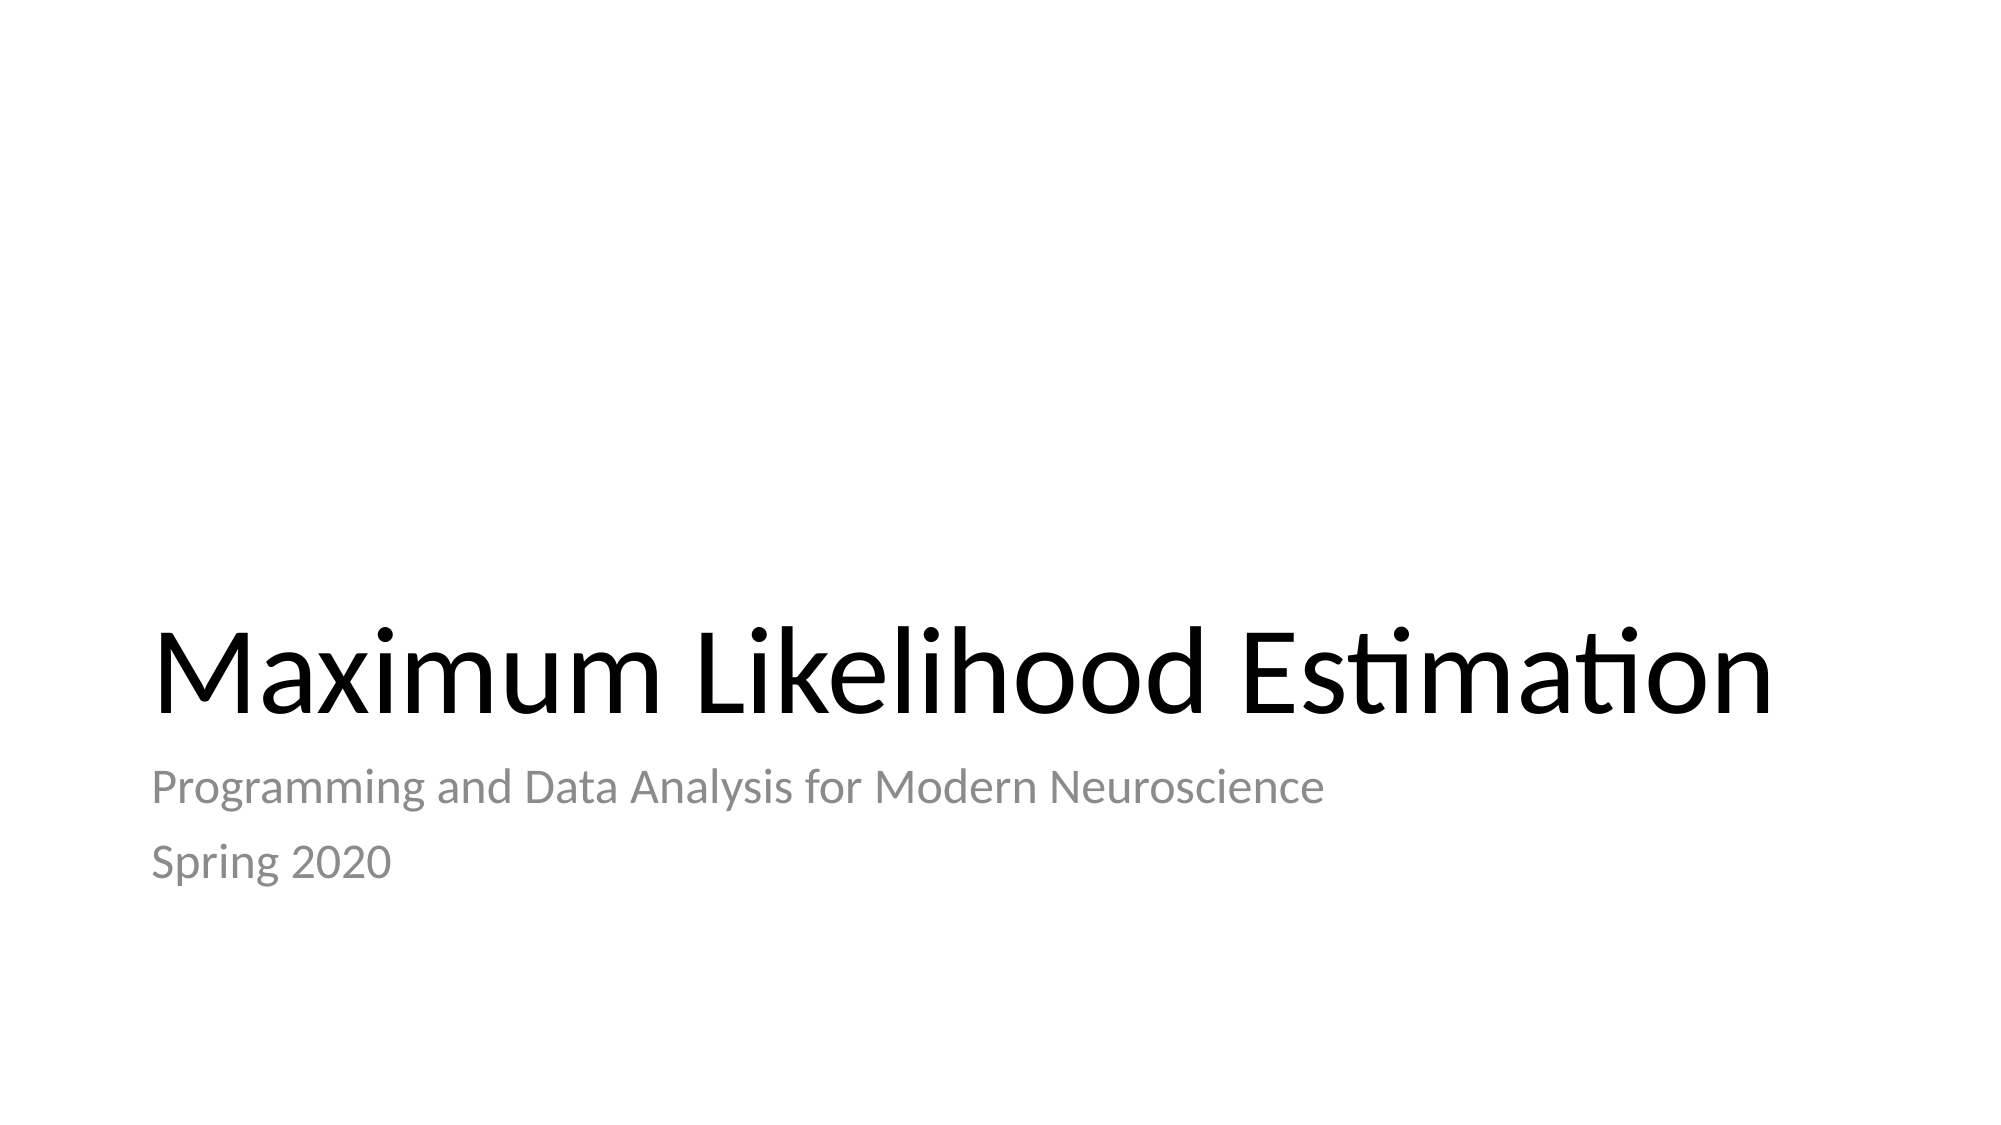

# Maximum Likelihood Estimation
Programming and Data Analysis for Modern Neuroscience
Spring 2020